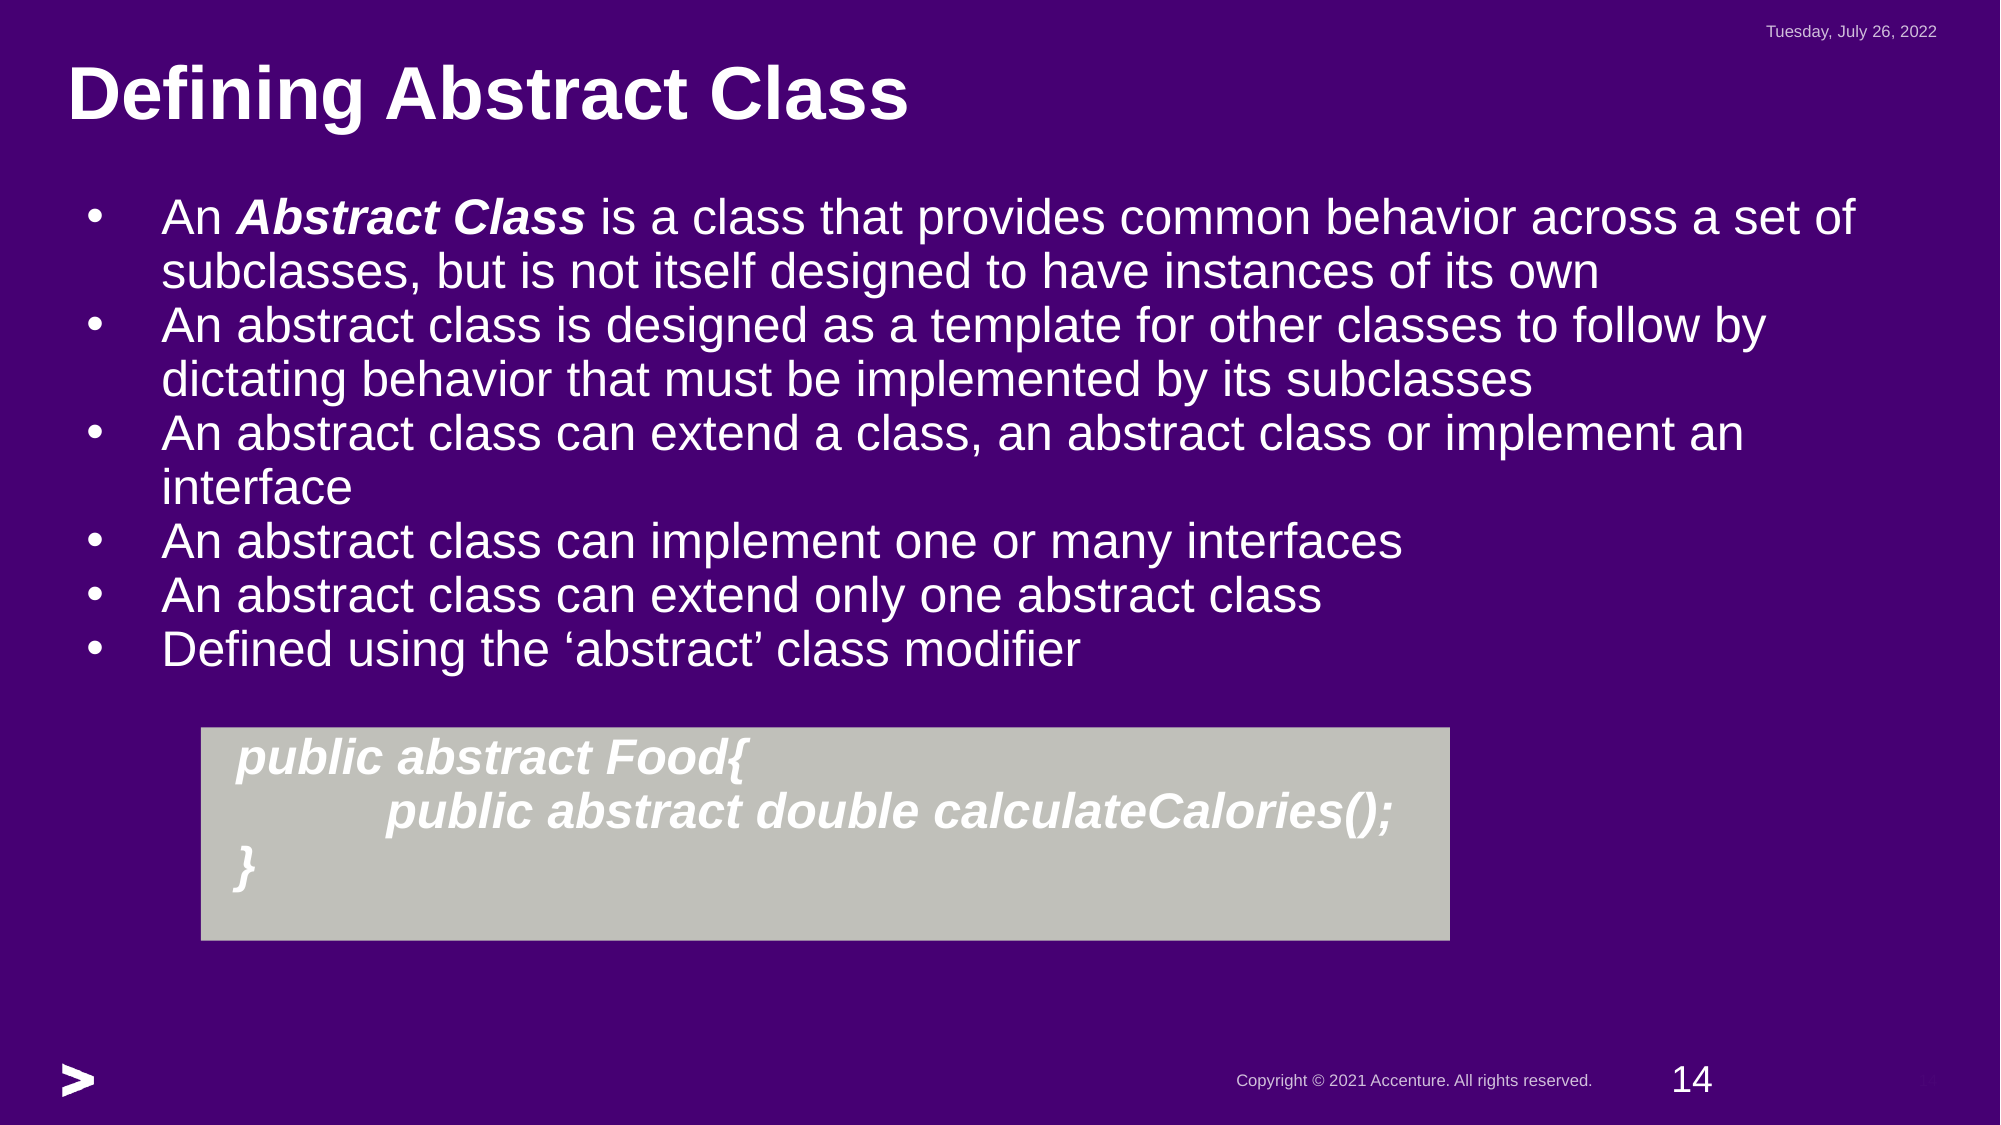

Tuesday, July 26, 2022
Defining Abstract Class
An Abstract Class is a class that provides common behavior across a set of subclasses, but is not itself designed to have instances of its own
An abstract class is designed as a template for other classes to follow by dictating behavior that must be implemented by its subclasses
An abstract class can extend a class, an abstract class or implement an interface
An abstract class can implement one or many interfaces
An abstract class can extend only one abstract class
Defined using the ‘abstract’ class modifier

	public abstract Food{
		public abstract double calculateCalories();
	}

14
14